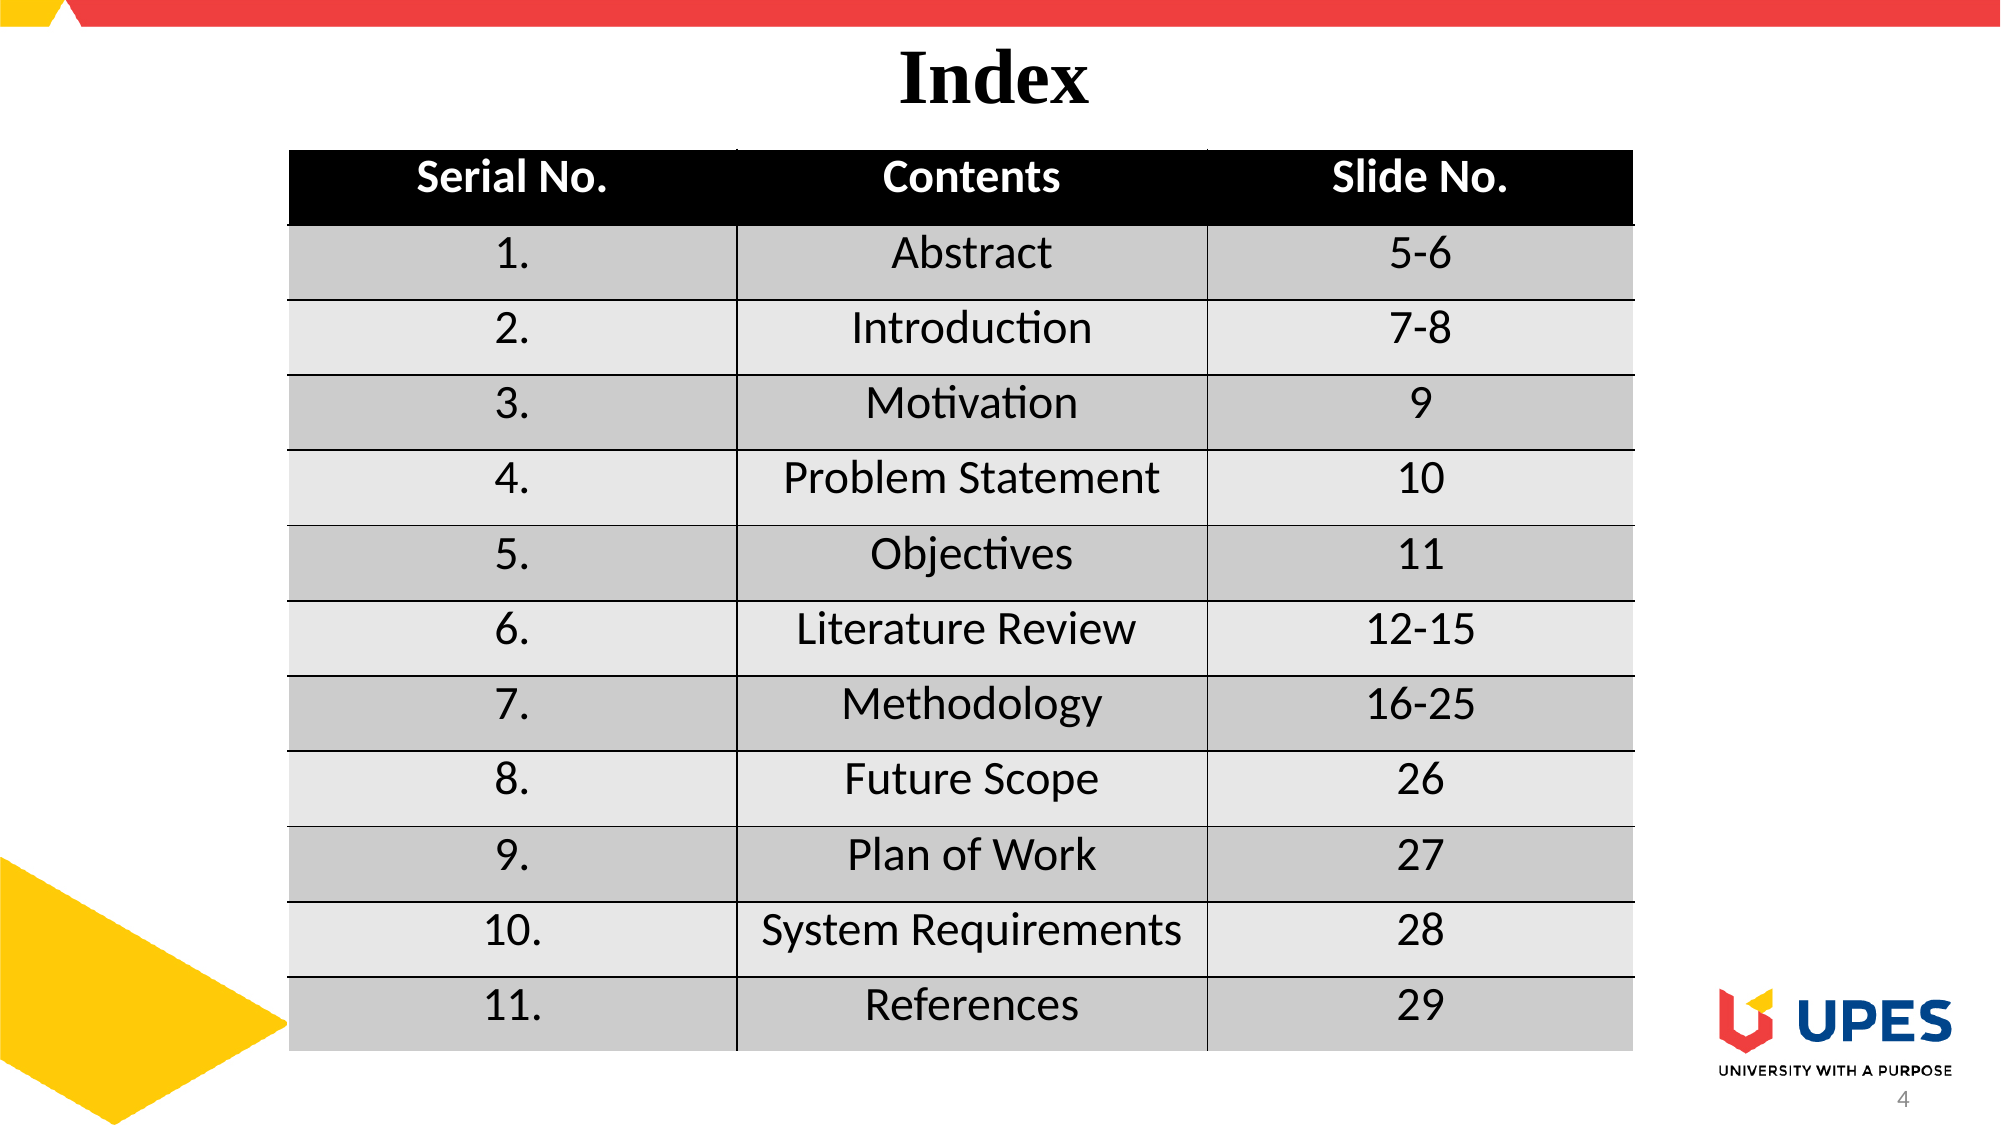

# Index
| Serial No. | Contents | Slide No. |
| --- | --- | --- |
| 1. | Abstract | 5-6 |
| 2. | Introduction | 7-8 |
| 3. | Motivation | 9 |
| 4. | Problem Statement | 10 |
| 5. | Objectives | 11 |
| 6. | Literature Review | 12-15 |
| 7. | Methodology | 16-25 |
| 8. | Future Scope | 26 |
| 9. | Plan of Work | 27 |
| 10. | System Requirements | 28 |
| 11. | References | 29 |